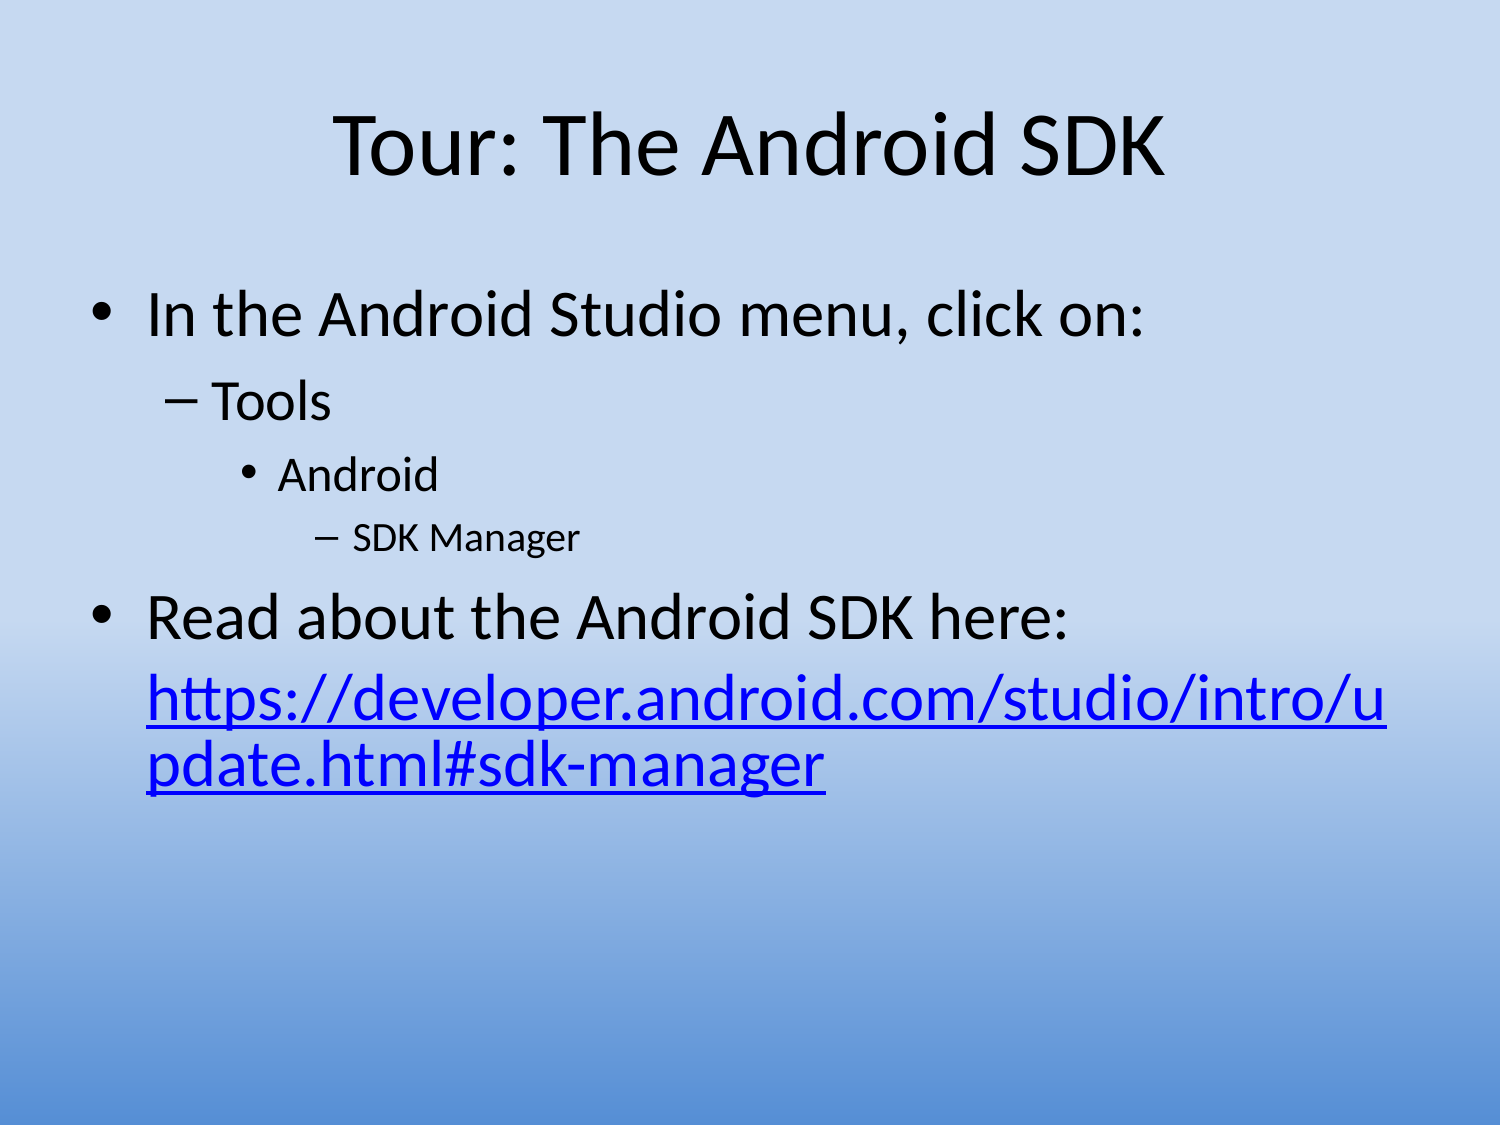

# Tour: The Android SDK
In the Android Studio menu, click on:
Tools
Android
SDK Manager
Read about the Android SDK here: https://developer.android.com/studio/intro/update.html#sdk-manager